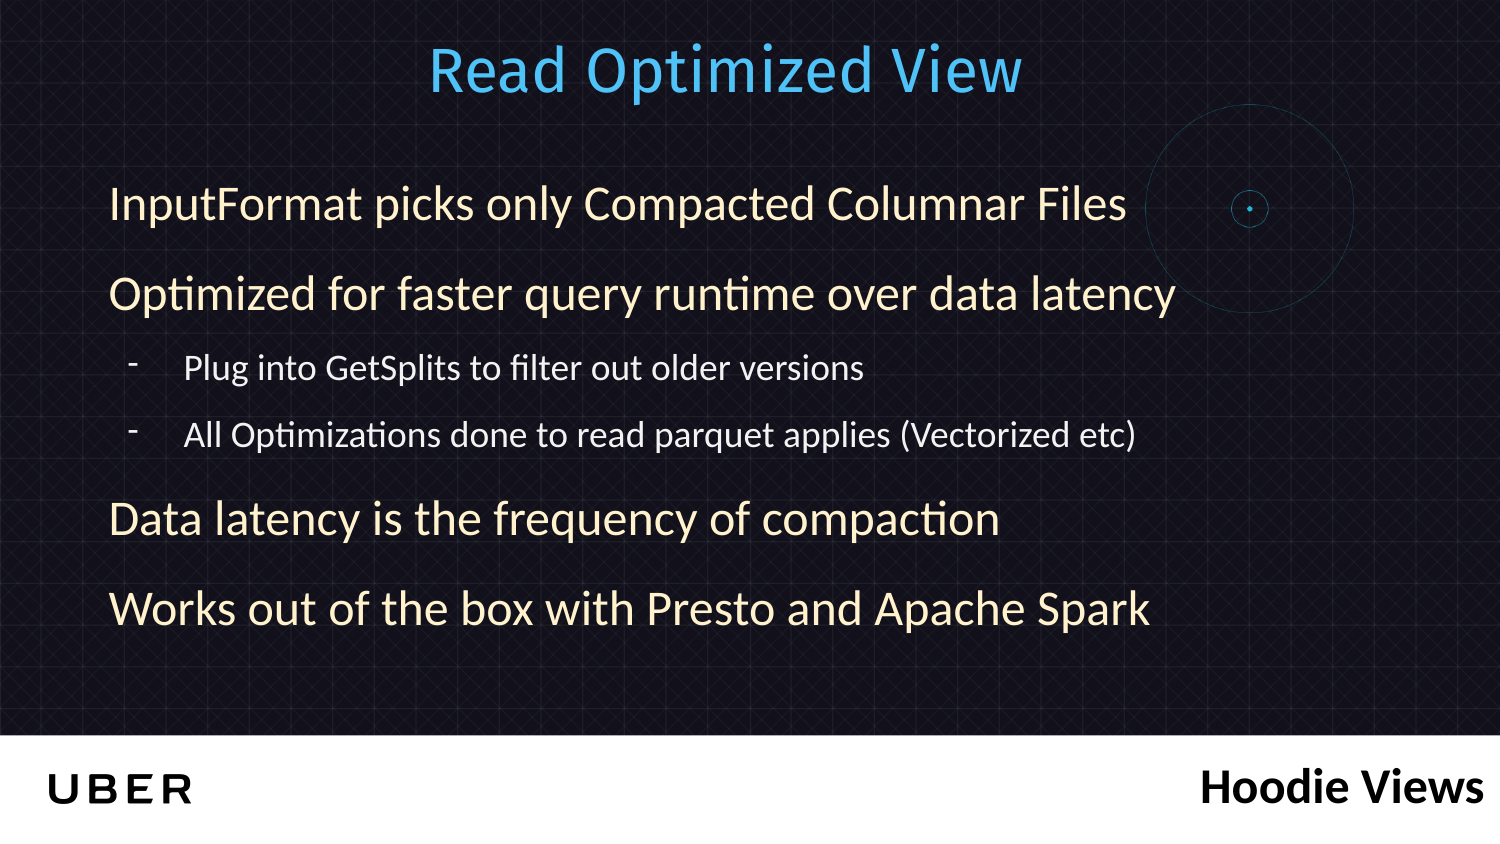

Read Optimized View
InputFormat picks only Compacted Columnar Files
Optimized for faster query runtime over data latency
Plug into GetSplits to filter out older versions
All Optimizations done to read parquet applies (Vectorized etc)
Data latency is the frequency of compaction
Works out of the box with Presto and Apache Spark

Hoodie Views